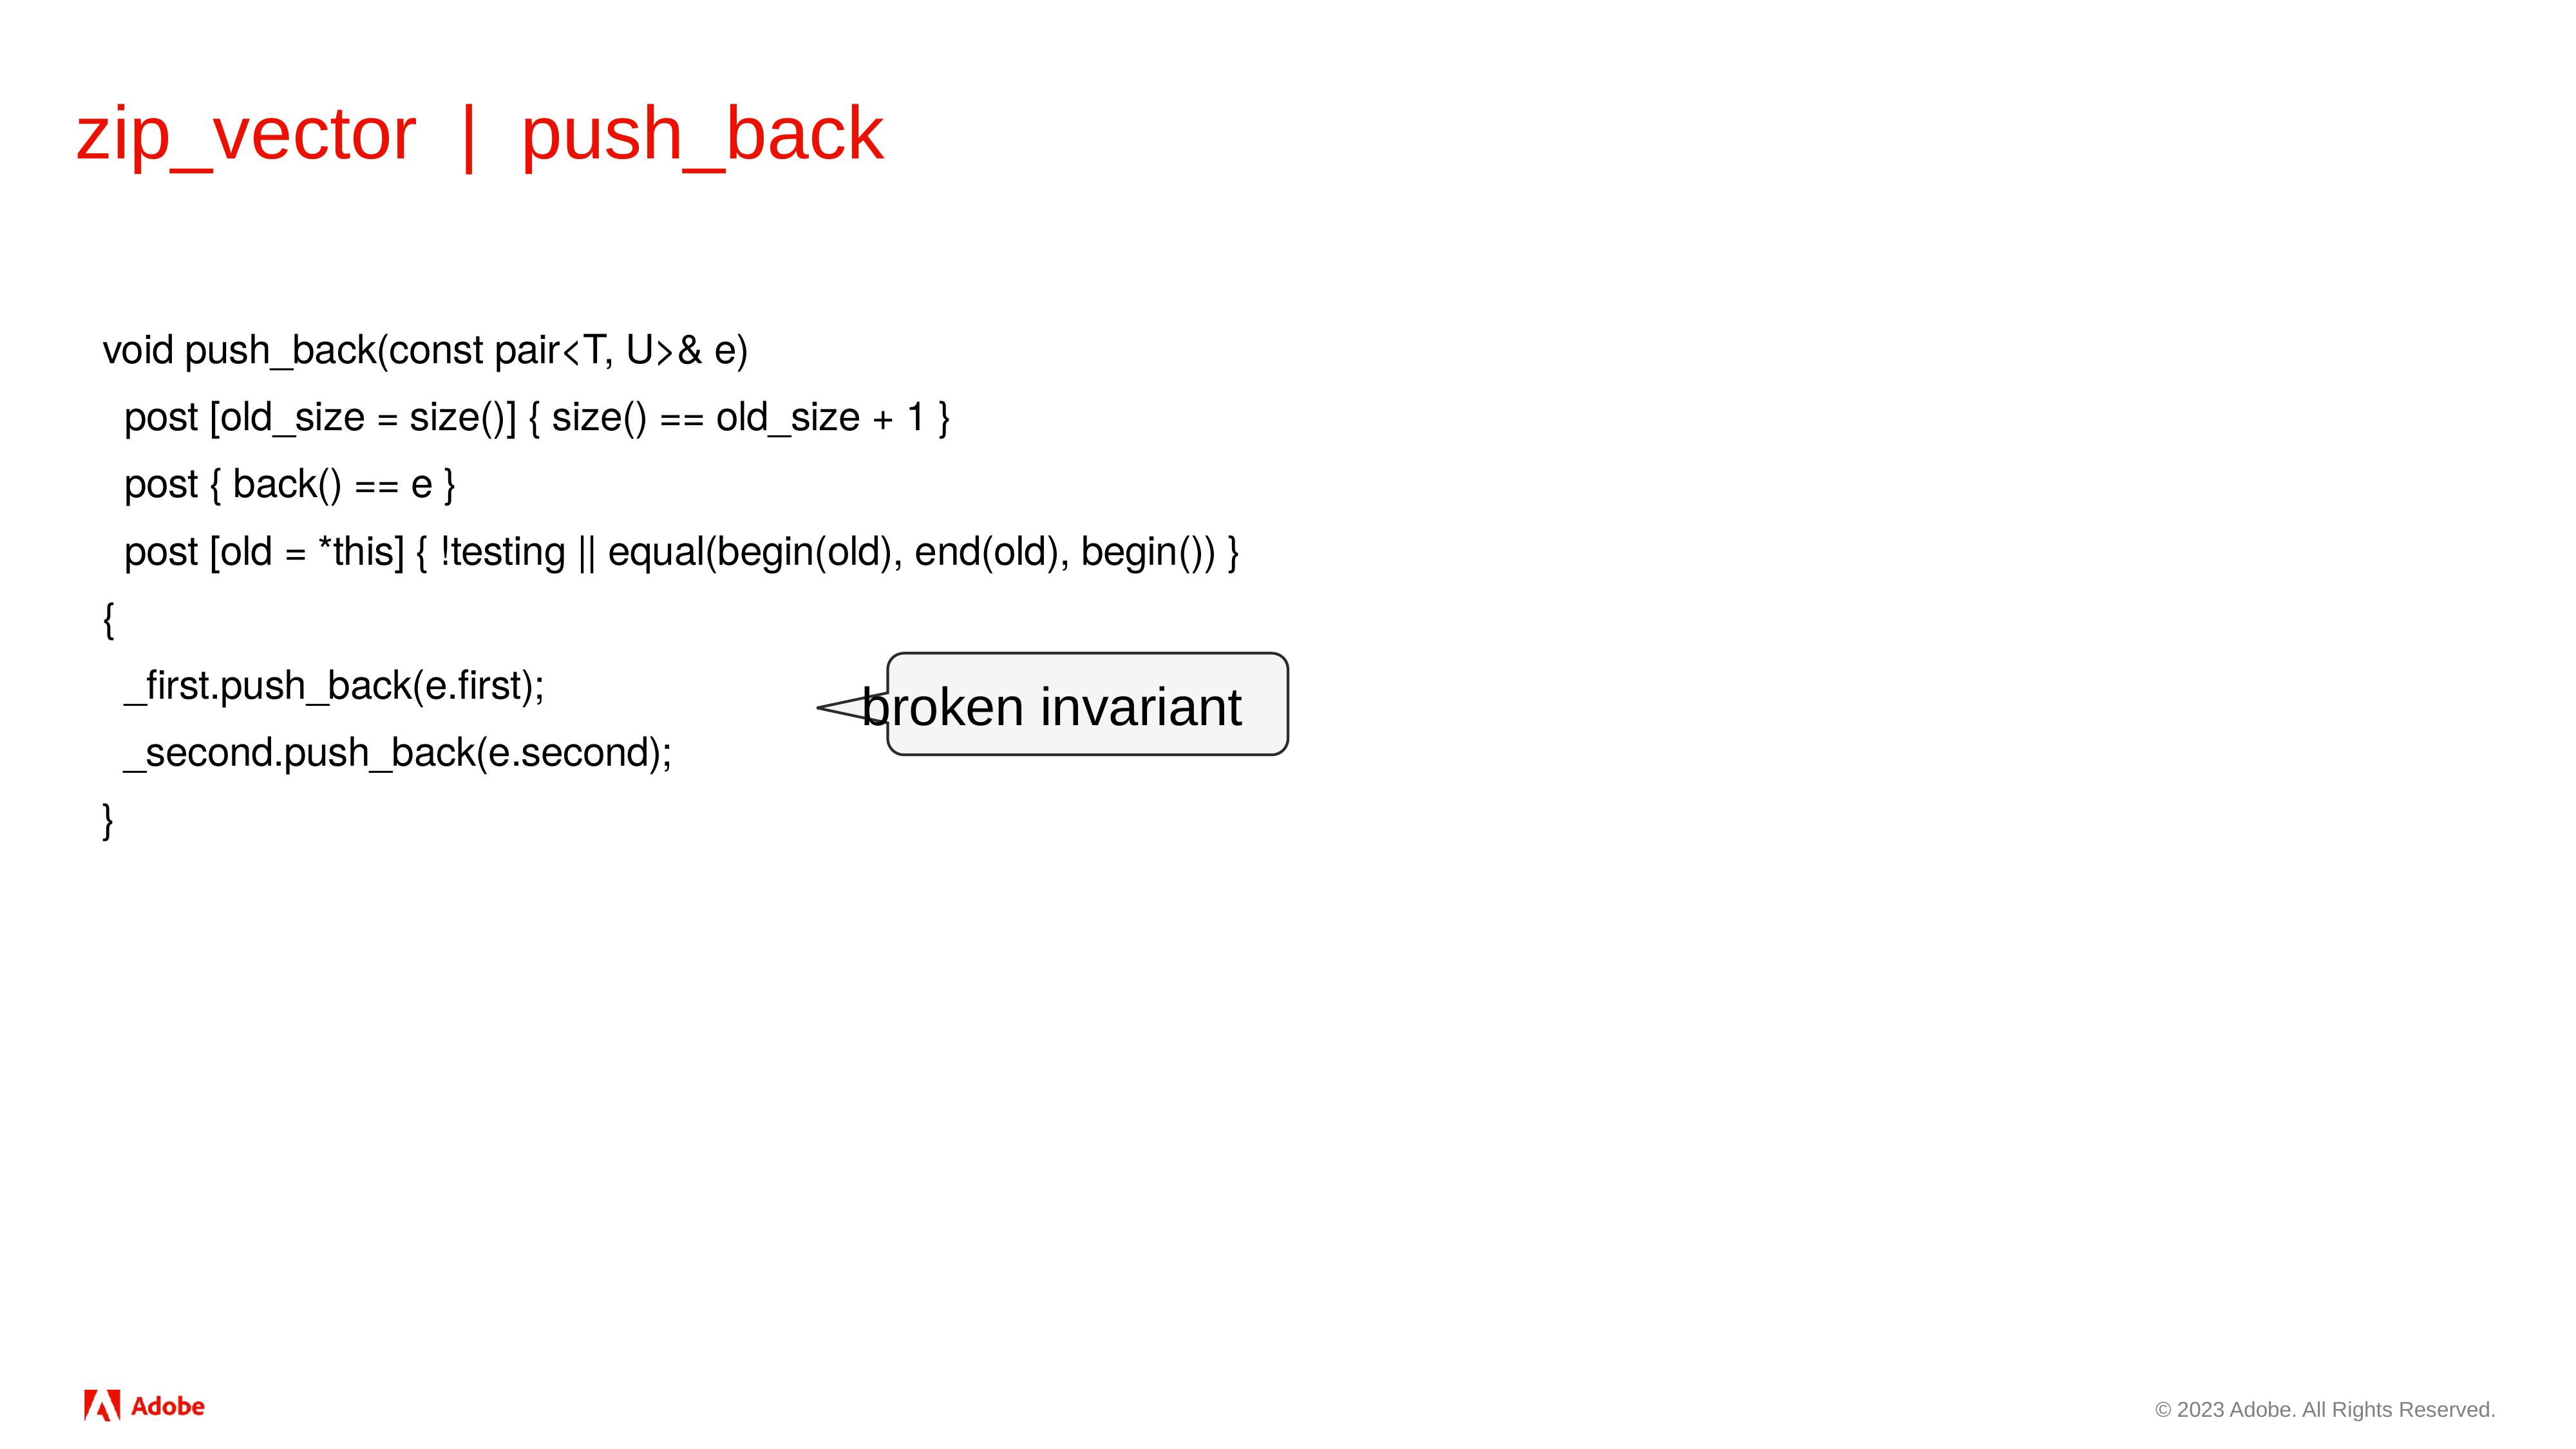

# zip_vector  |  push_back
  void push_back(const pair<T, U>& e)
    post [old_size = size()​] { size() == old_size + 1 }
    post { back() == e }
    post [old = *this] { !testing || equal(begin(old), end(old), begin()) }
  {
    _first.push_back(e.first);
    _second.push_back(e.second);
  }
broken invariant
72